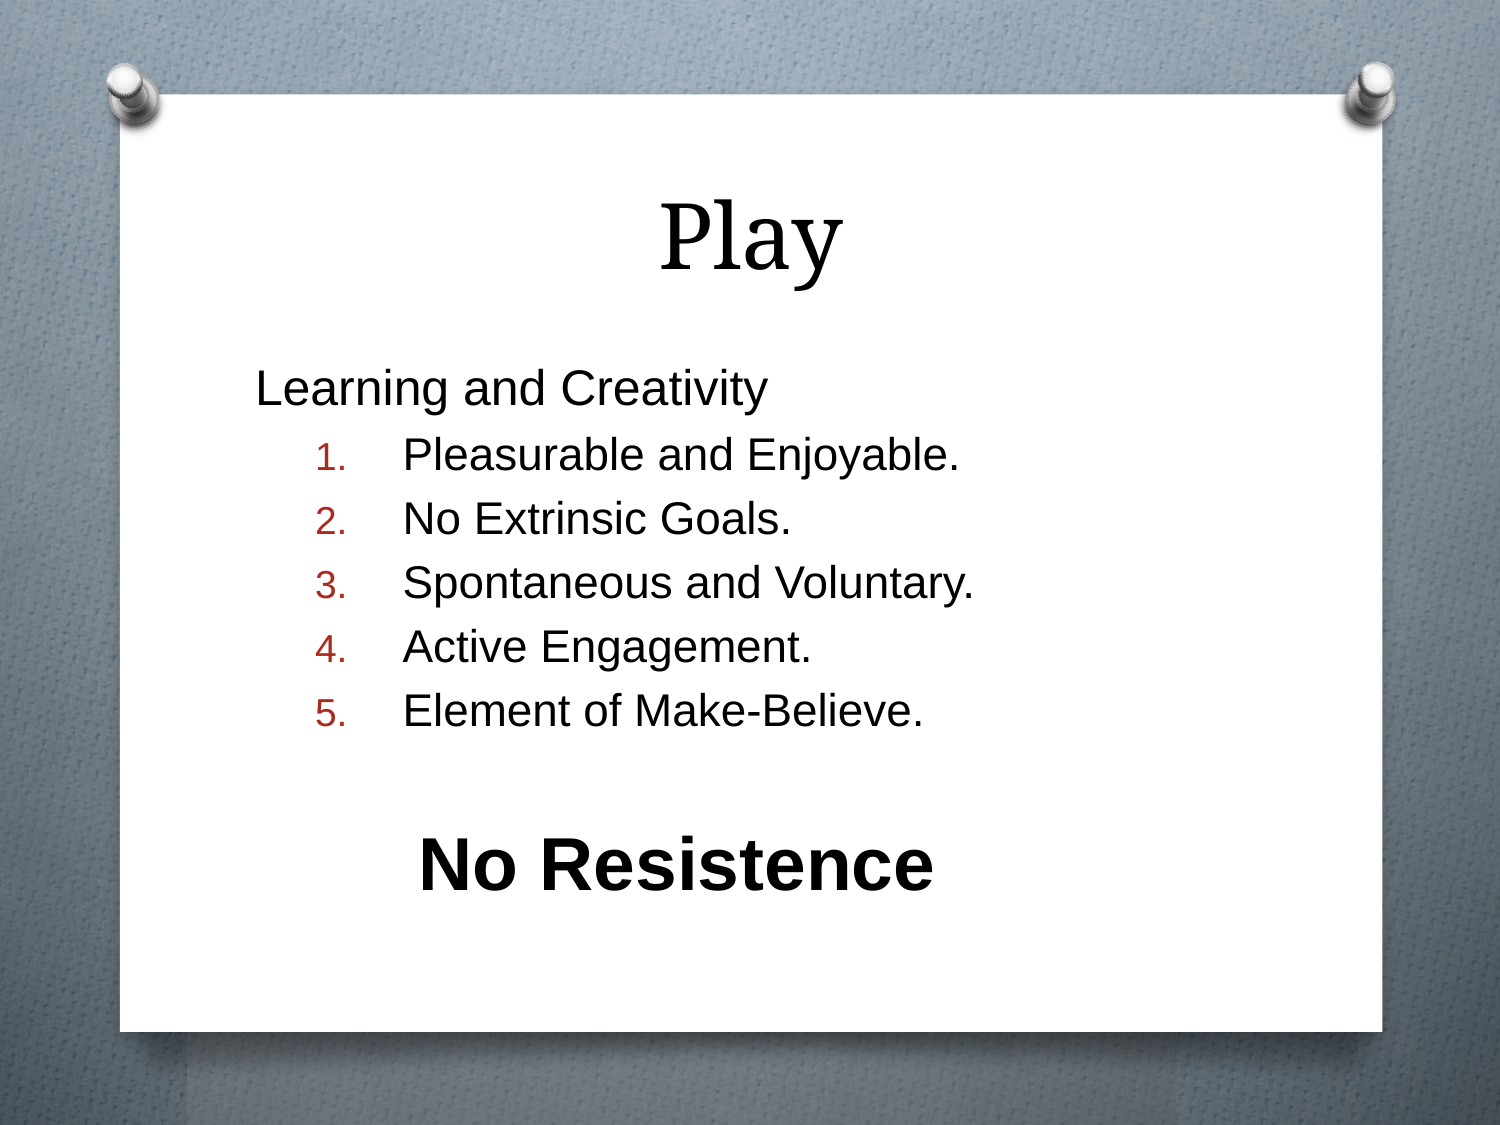

# Play
Learning and Creativity
 Pleasurable and Enjoyable.
 No Extrinsic Goals.
 Spontaneous and Voluntary.
 Active Engagement.
 Element of Make-Believe.

     No Resistence